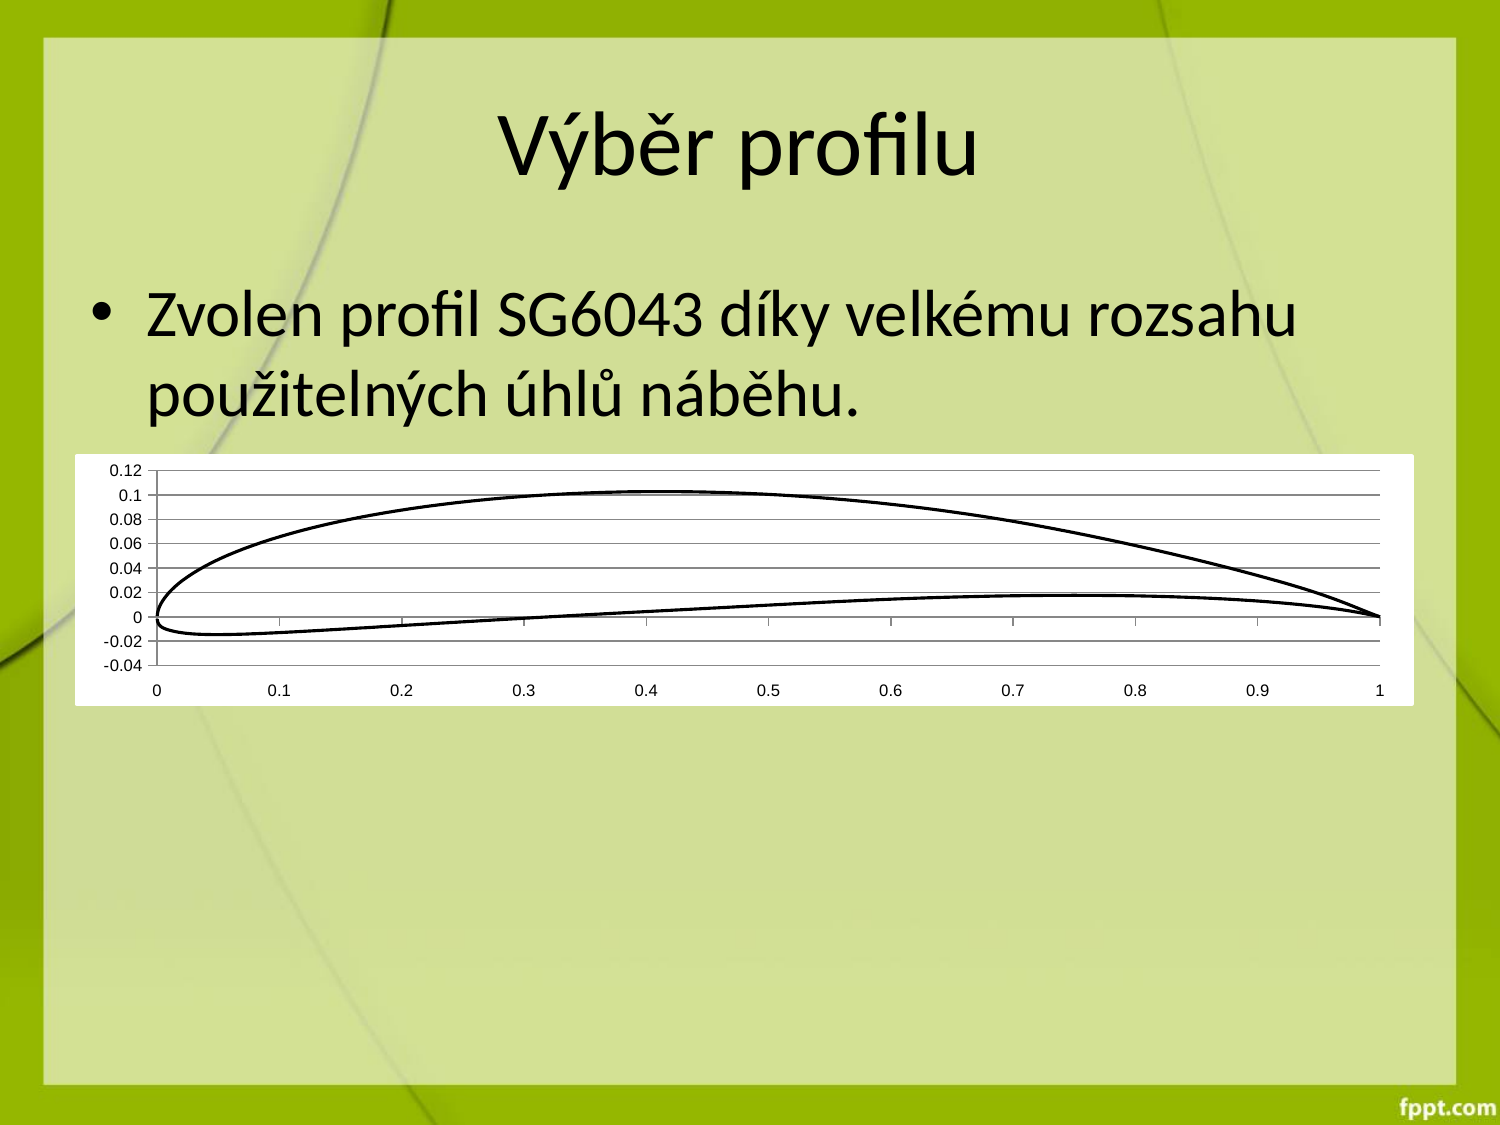

# Výběr profilu
Zvolen profil SG6043 díky velkému rozsahu použitelných úhlů náběhu.

### Chart

| Category |  |
|---|---|